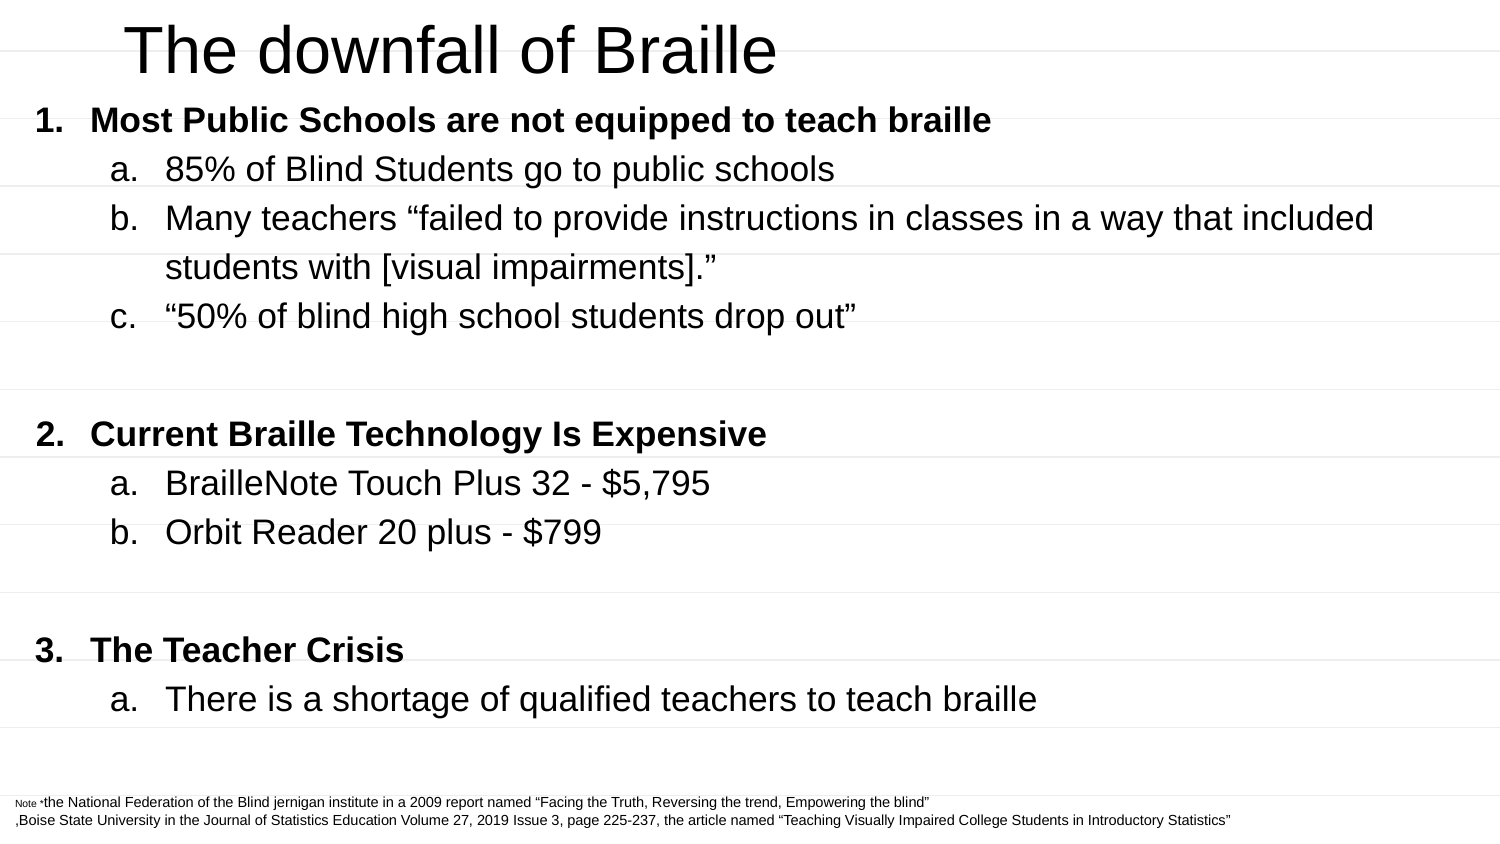

Most Public Schools are not equipped to teach braille
85% of Blind Students go to public schools
Many teachers “failed to provide instructions in classes in a way that included students with [visual impairments].”
“50% of blind high school students drop out”

Current Braille Technology Is Expensive
BrailleNote Touch Plus 32 - $5,795
Orbit Reader 20 plus - $799

The Teacher Crisis
There is a shortage of qualified teachers to teach braille
# The downfall of Braille
Note *the National Federation of the Blind jernigan institute in a 2009 report named “Facing the Truth, Reversing the trend, Empowering the blind”
,Boise State University in the Journal of Statistics Education Volume 27, 2019 Issue 3, page 225-237, the article named “Teaching Visually Impaired College Students in Introductory Statistics”